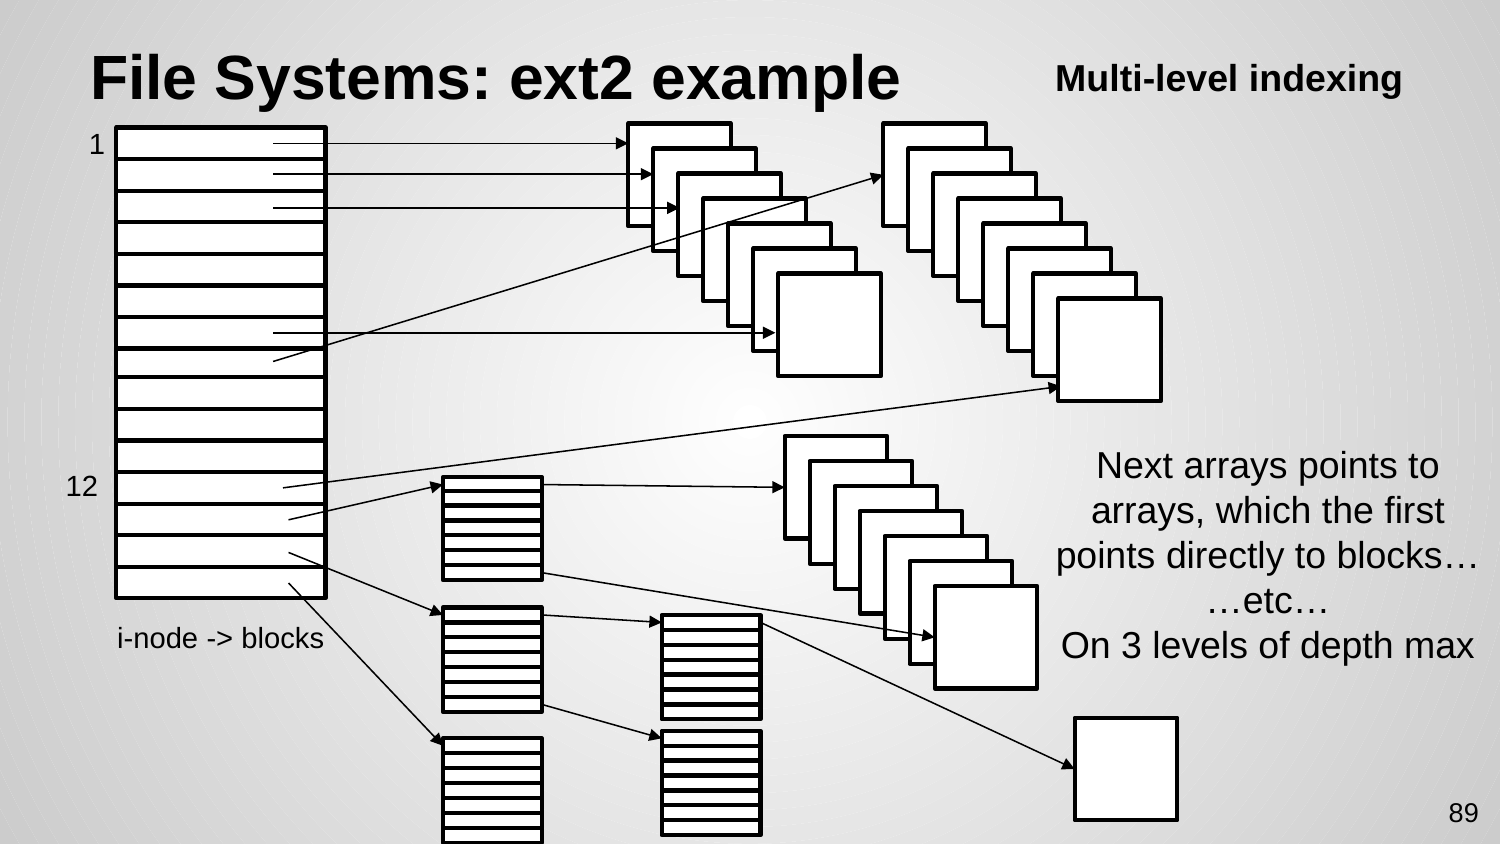

# File Systems: ext2 example
Multi-level indexing
1

i-node -> blocks

Next arrays points to arrays, which the first points directly to blocks…
…etc…
On 3 levels of depth max

12

89